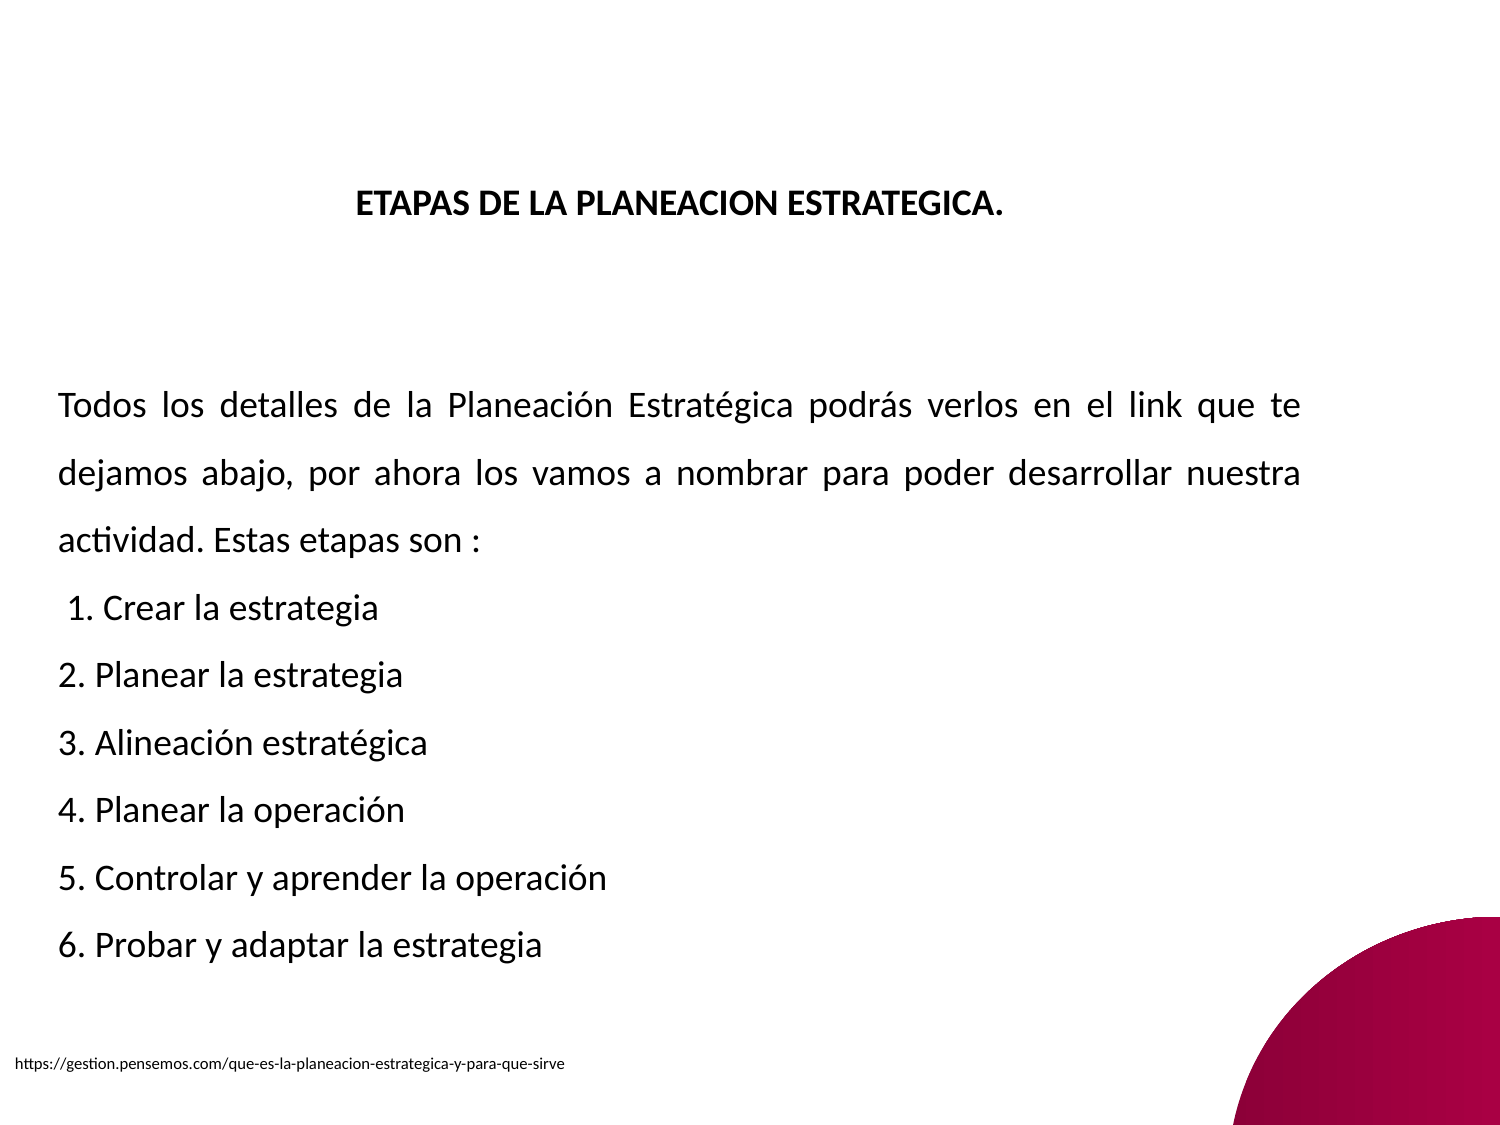

ETAPAS DE LA PLANEACION ESTRATEGICA.

Todos los detalles de la Planeación Estratégica podrás verlos en el link que te dejamos abajo, por ahora los vamos a nombrar para poder desarrollar nuestra actividad. Estas etapas son :
 1. Crear la estrategia
2. Planear la estrategia
3. Alineación estratégica
4. Planear la operación
5. Controlar y aprender la operación
6. Probar y adaptar la estrategia

https://gestion.pensemos.com/que-es-la-planeacion-estrategica-y-para-que-sirve